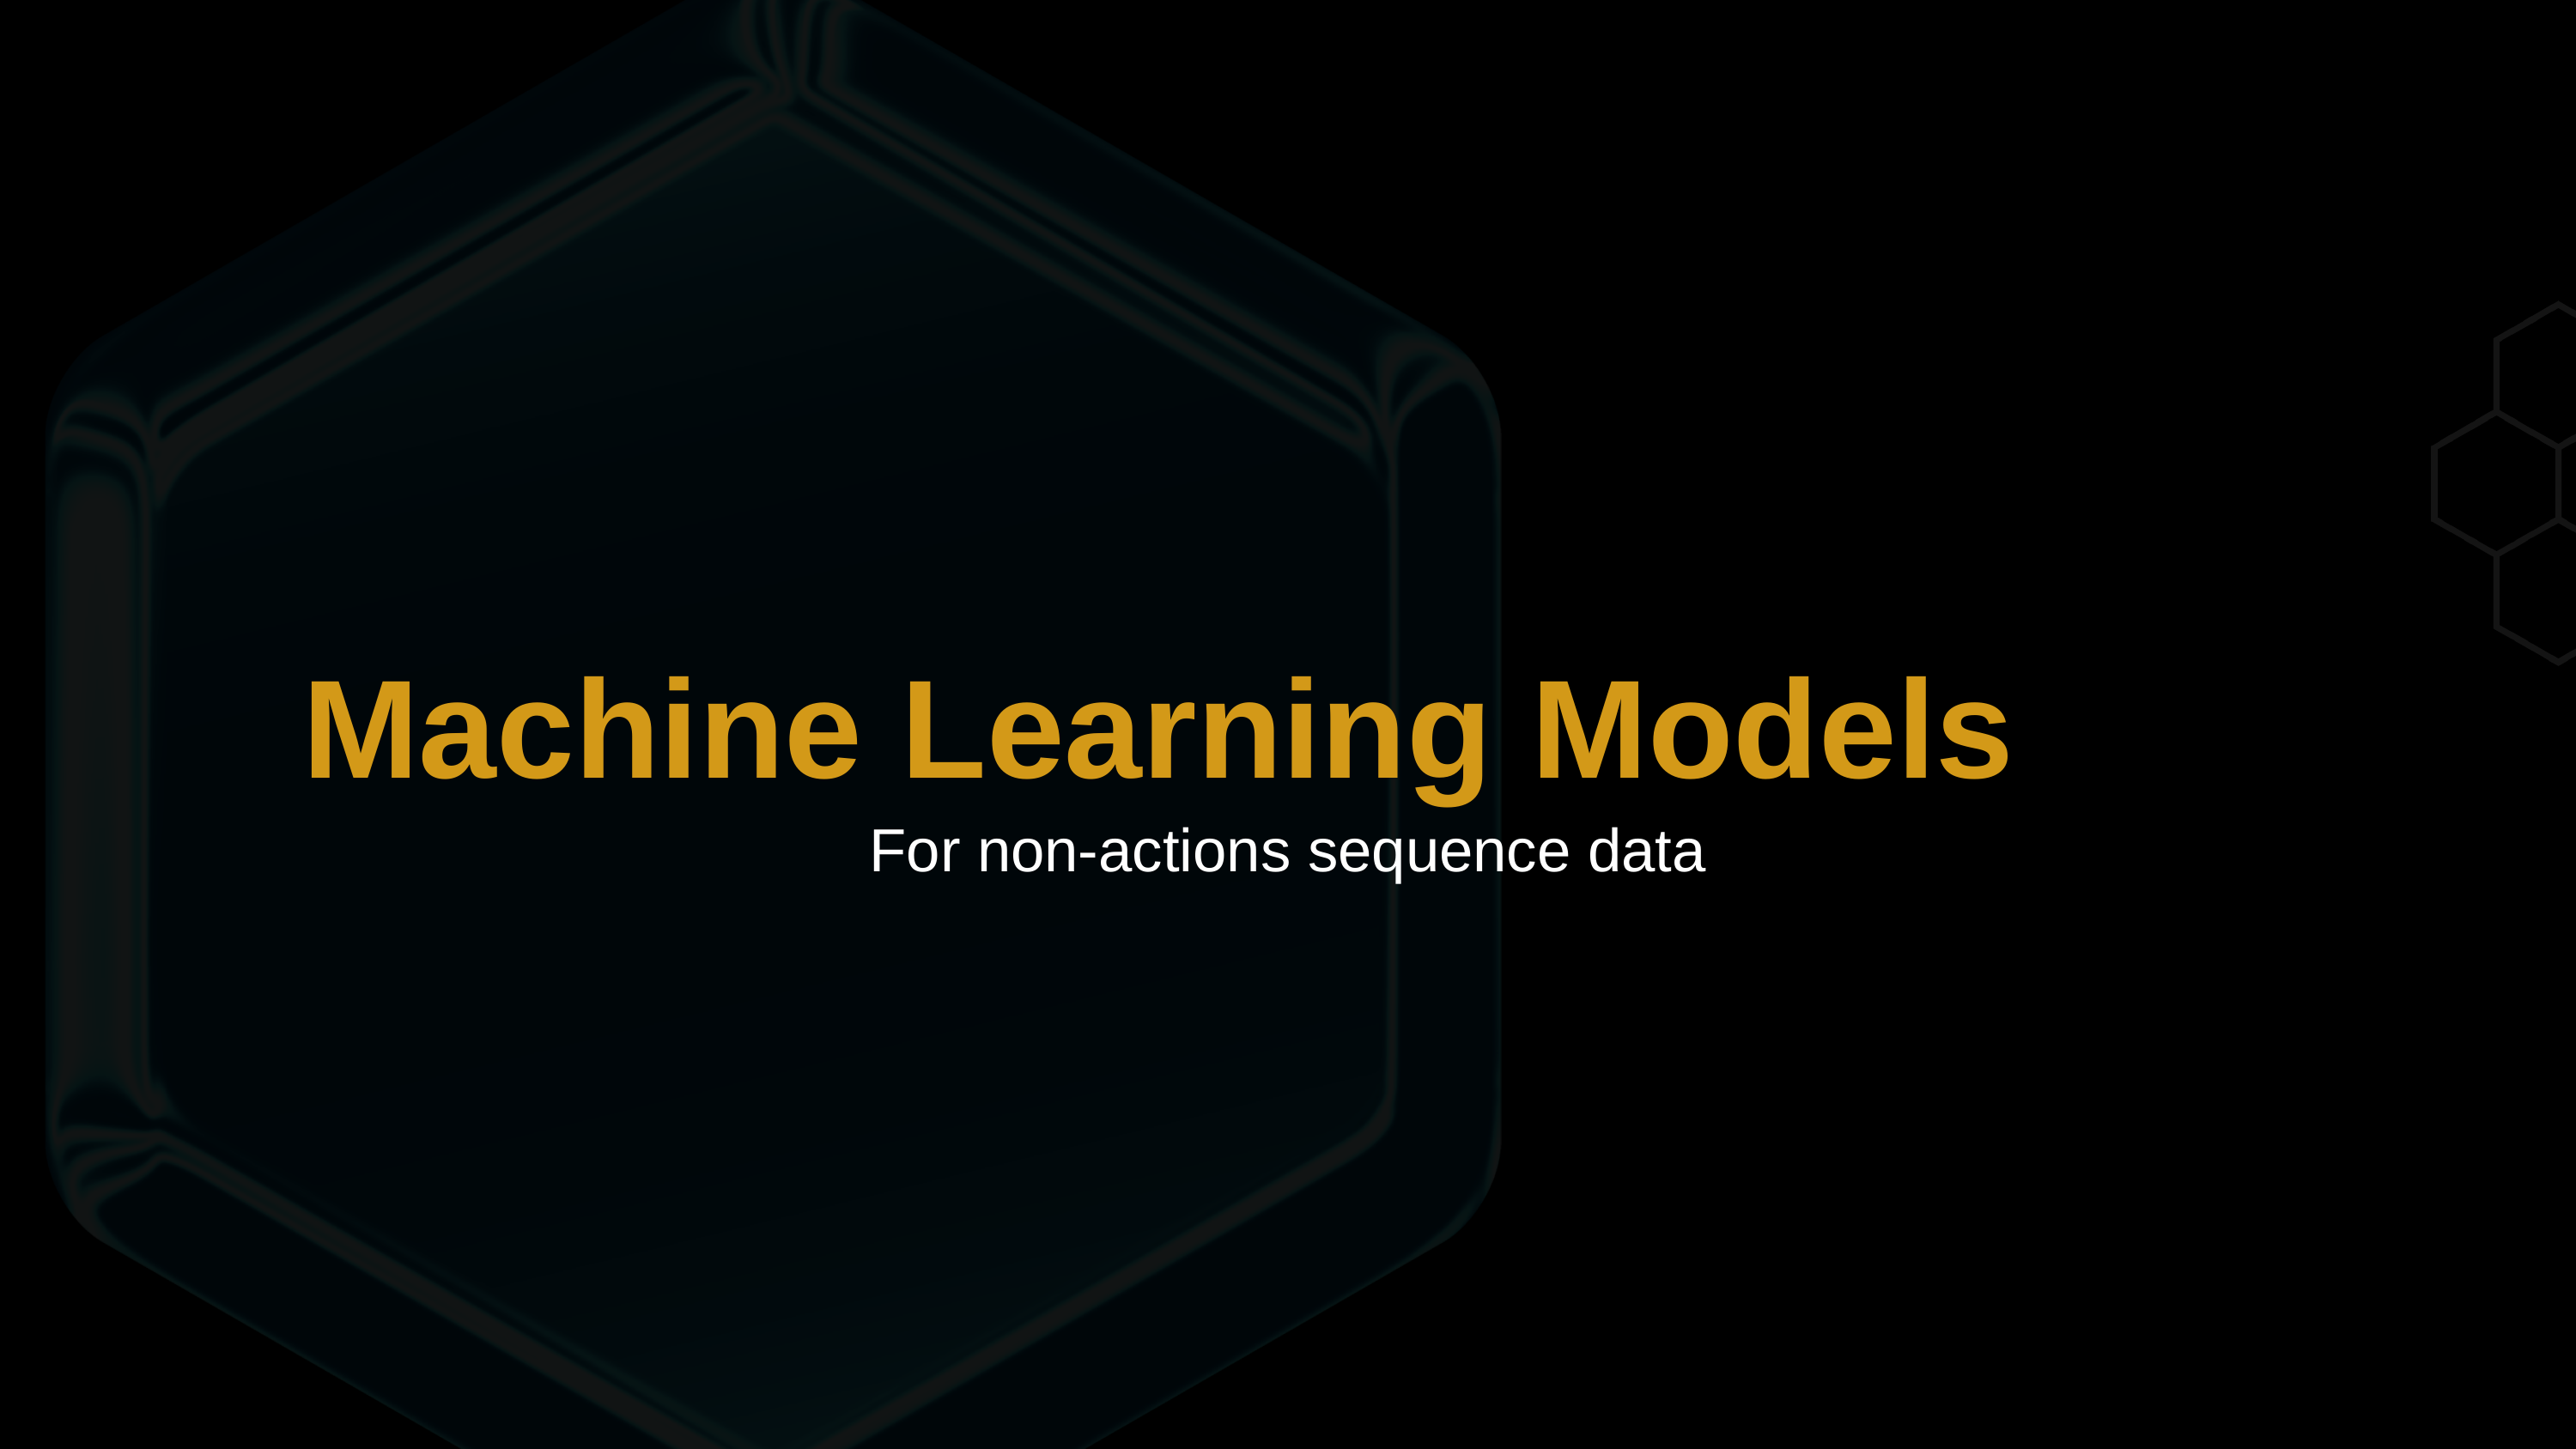

Machine Learning Models
For non-actions sequence data